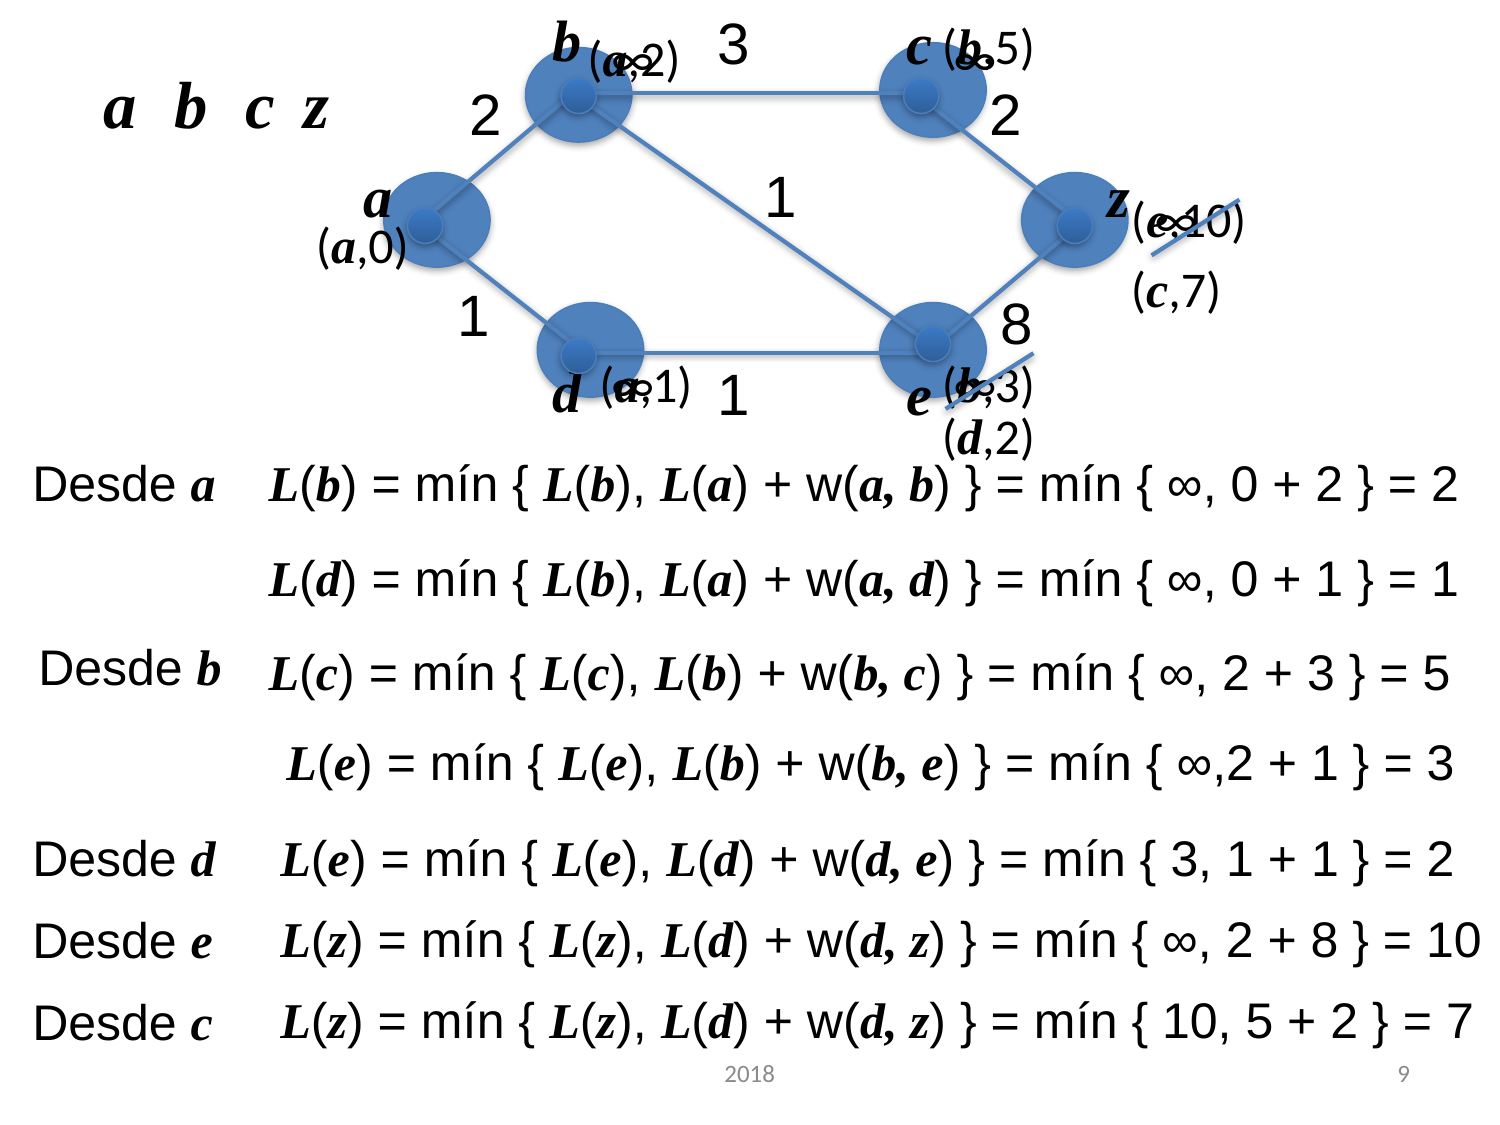

b
3
c
(b,5)
(a,2)
∞
∞

a
b
c
z
2
2

a
1
z

(e,10)
∞
(a,0)

(c,7)
1
8

(a,1)
∞
(b,3)
∞
d
1
e
(d,2)
Desde a
L(b) = mín { L(b), L(a) + w(a, b) } = mín { ∞, 0 + 2 } = 2
L(d) = mín { L(b), L(a) + w(a, d) } = mín { ∞, 0 + 1 } = 1
Desde b
L(c) = mín { L(c), L(b) + w(b, c) } = mín { ∞, 2 + 3 } = 5
L(e) = mín { L(e), L(b) + w(b, e) } = mín { ∞,2 + 1 } = 3
Desde d
L(e) = mín { L(e), L(d) + w(d, e) } = mín { 3, 1 + 1 } = 2
L(z) = mín { L(z), L(d) + w(d, z) } = mín { ∞, 2 + 8 } = 10
Desde e
L(z) = mín { L(z), L(d) + w(d, z) } = mín { 10, 5 + 2 } = 7
Desde c
2018
9